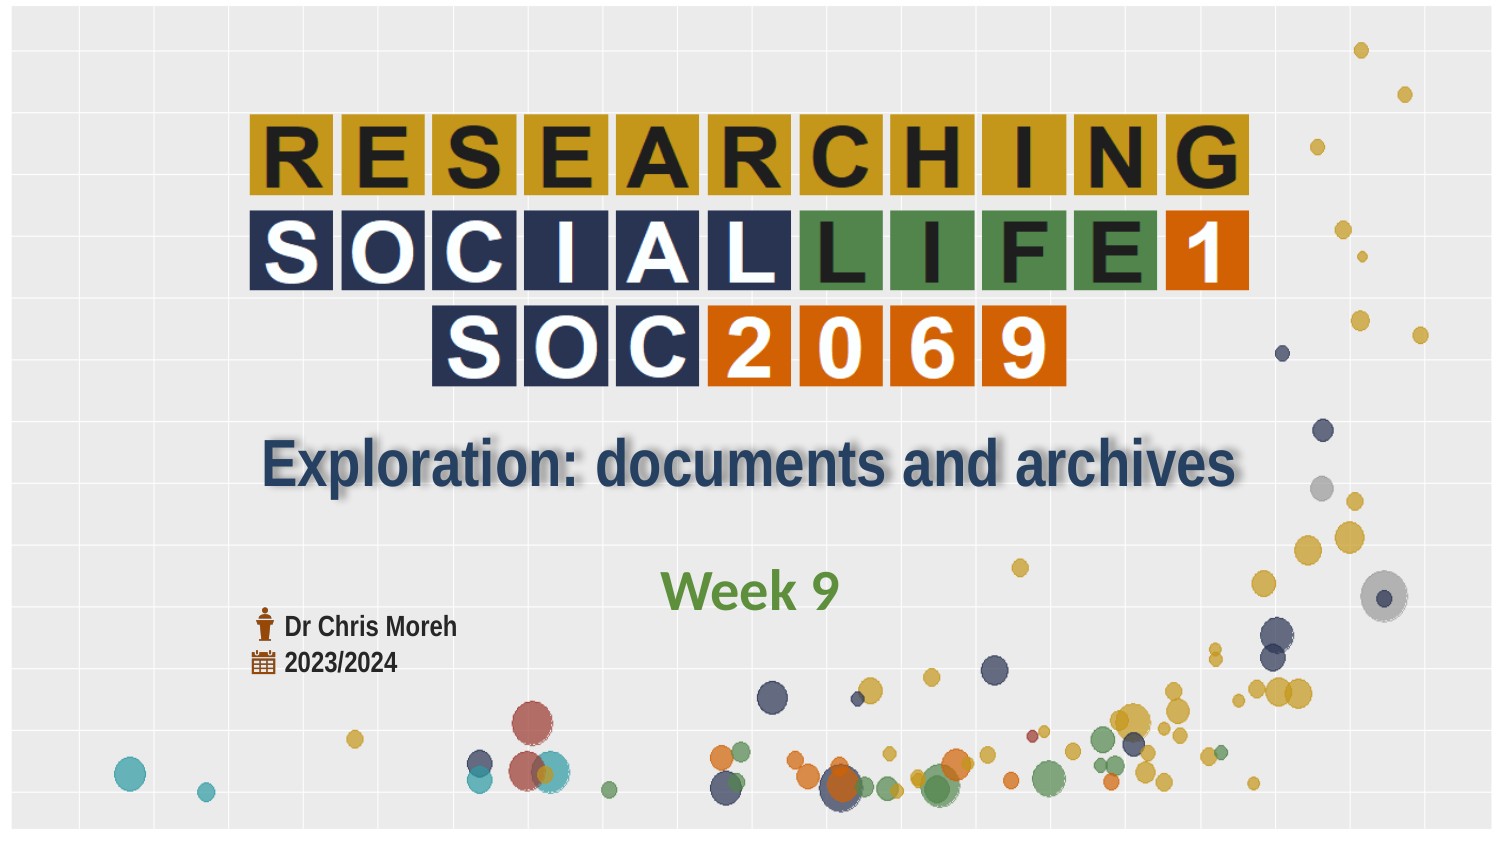

# Exploration: documents and archives
Week 9